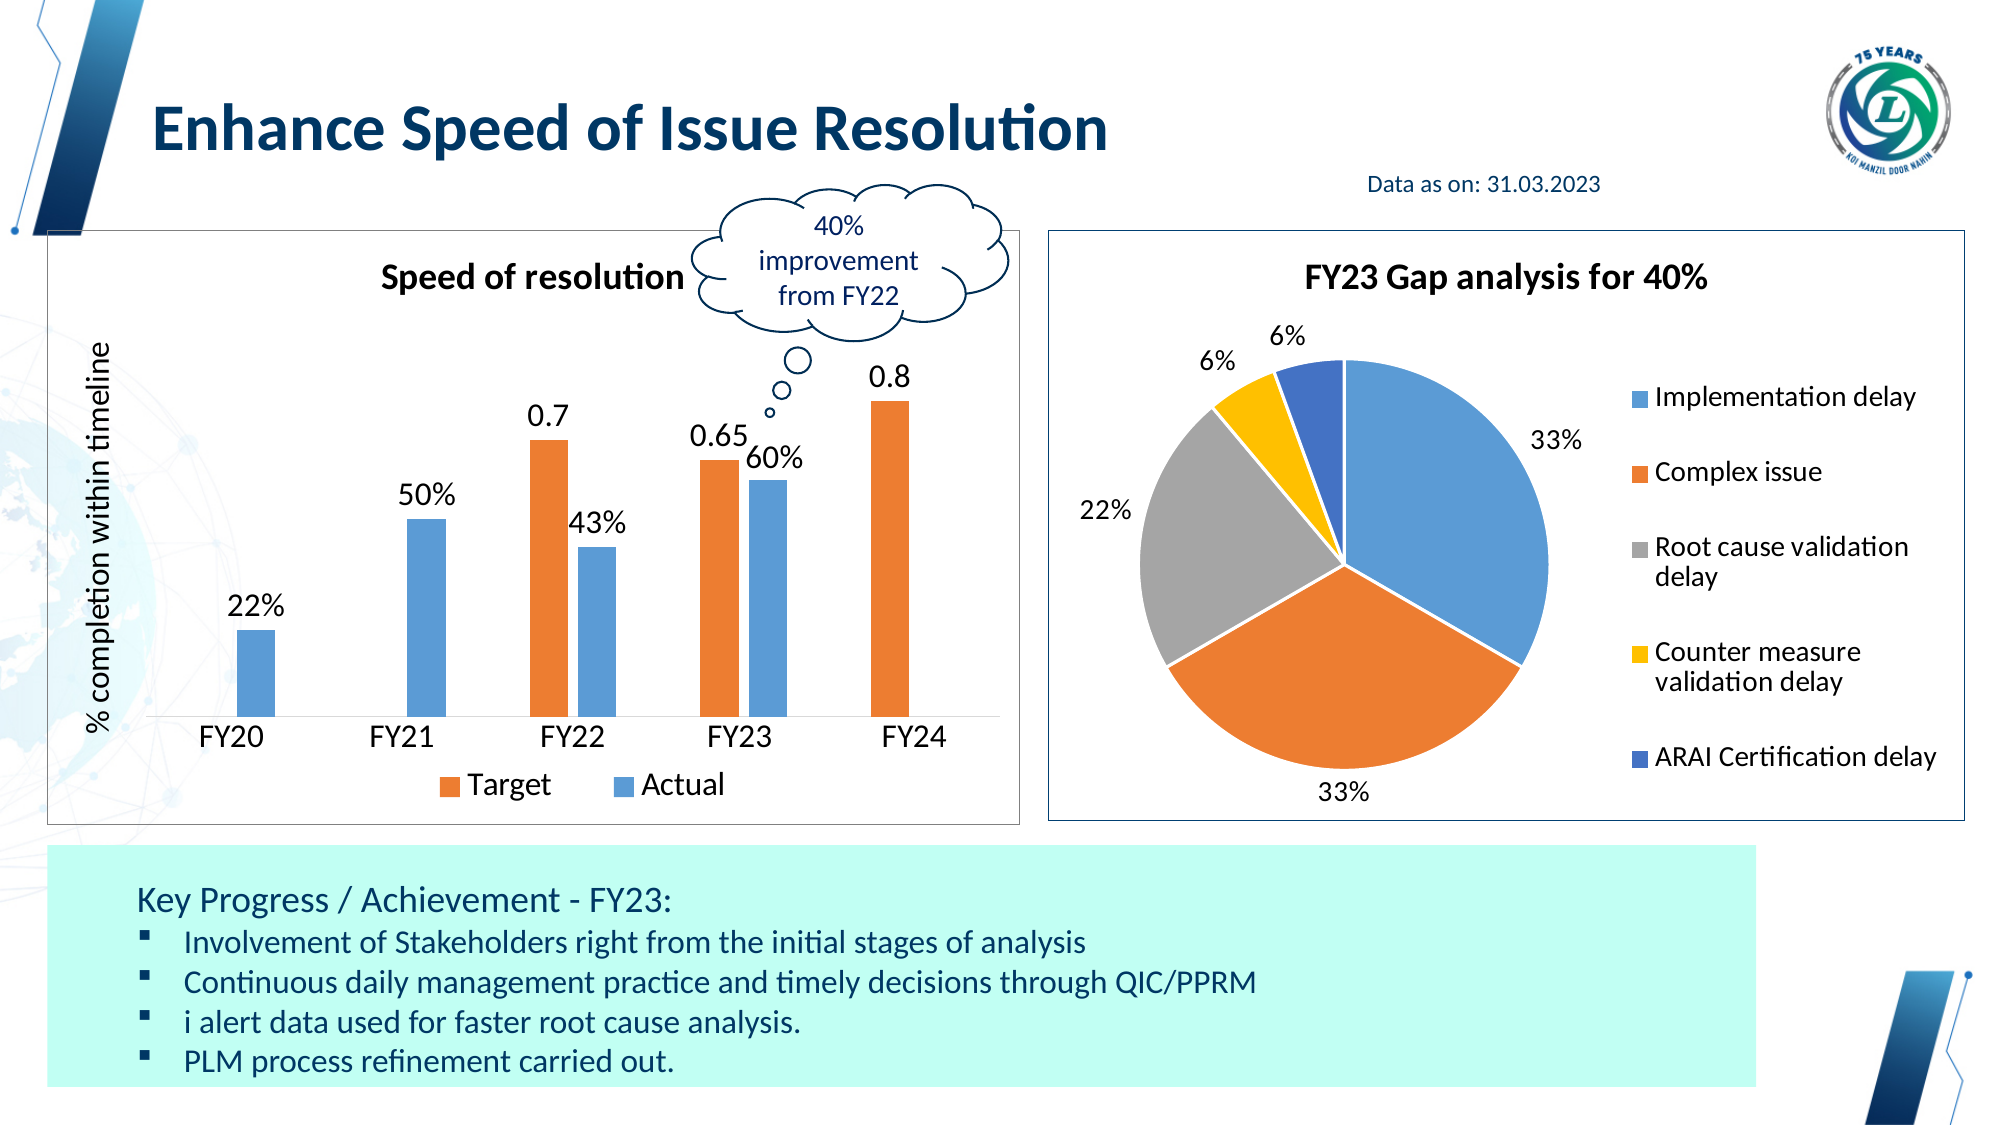

Enhance Speed of Issue Resolution
Data as on: 31.03.2023
40% improvement from FY22

### Chart: Speed of resolution

| Category | Target | Actual |
|---|---|---|
| FY20 | None | 0.22 |
| FY21 | None | 0.5 |
| FY22 | 0.7 | 0.43 |
| FY23  | 0.65 | 0.6 |
| FY24 | 0.8 | None |

### Chart: FY23 Gap analysis for 40%

| Category |  |
|---|---|
| Implementation delay | 6.0 |
| Complex issue | 6.0 |
| Root cause validation delay | 4.0 |
| Counter measure validation delay | 1.0 |
| ARAI Certification delay | 1.0 |
Key Progress / Achievement - FY23:
Involvement of Stakeholders right from the initial stages of analysis
Continuous daily management practice and timely decisions through QIC/PPRM
i alert data used for faster root cause analysis.
PLM process refinement carried out.